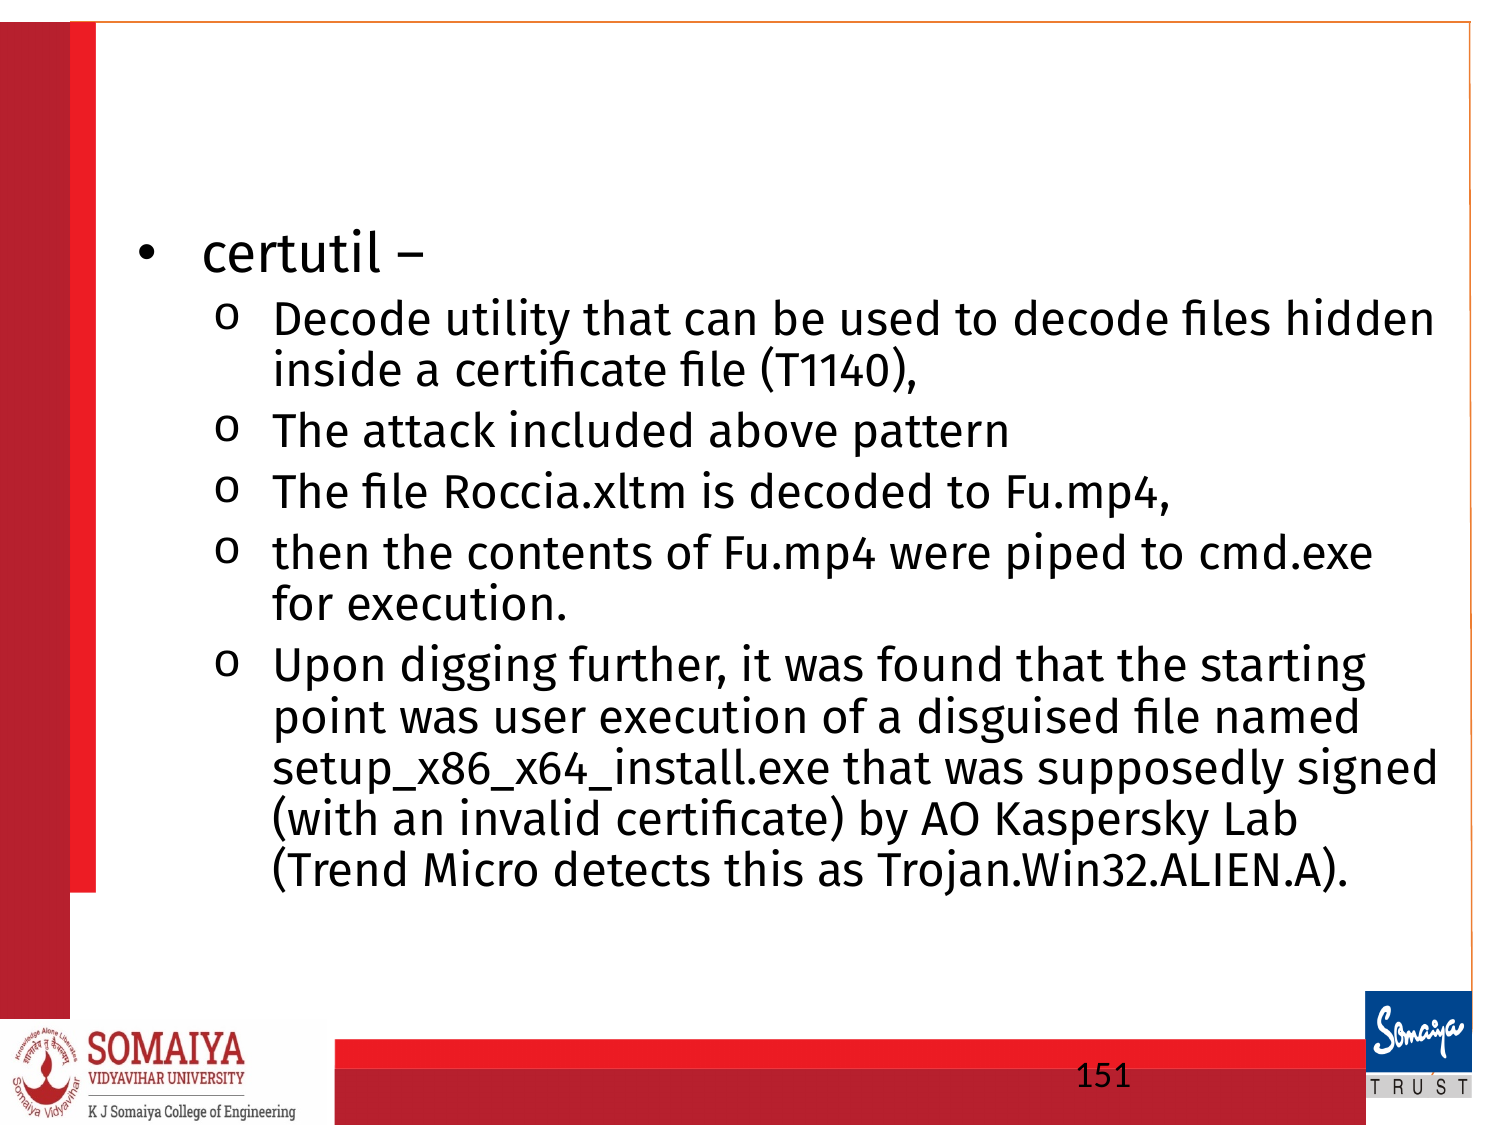

#
certutil –
Decode utility that can be used to decode files hidden inside a certificate file (T1140),
The attack included above pattern
The file Roccia.xltm is decoded to Fu.mp4,
then the contents of Fu.mp4 were piped to cmd.exe for execution.
Upon digging further, it was found that the starting point was user execution of a disguised file named setup_x86_x64_install.exe that was supposedly signed (with an invalid certificate) by AO Kaspersky Lab (Trend Micro detects this as Trojan.Win32.ALIEN.A).
151